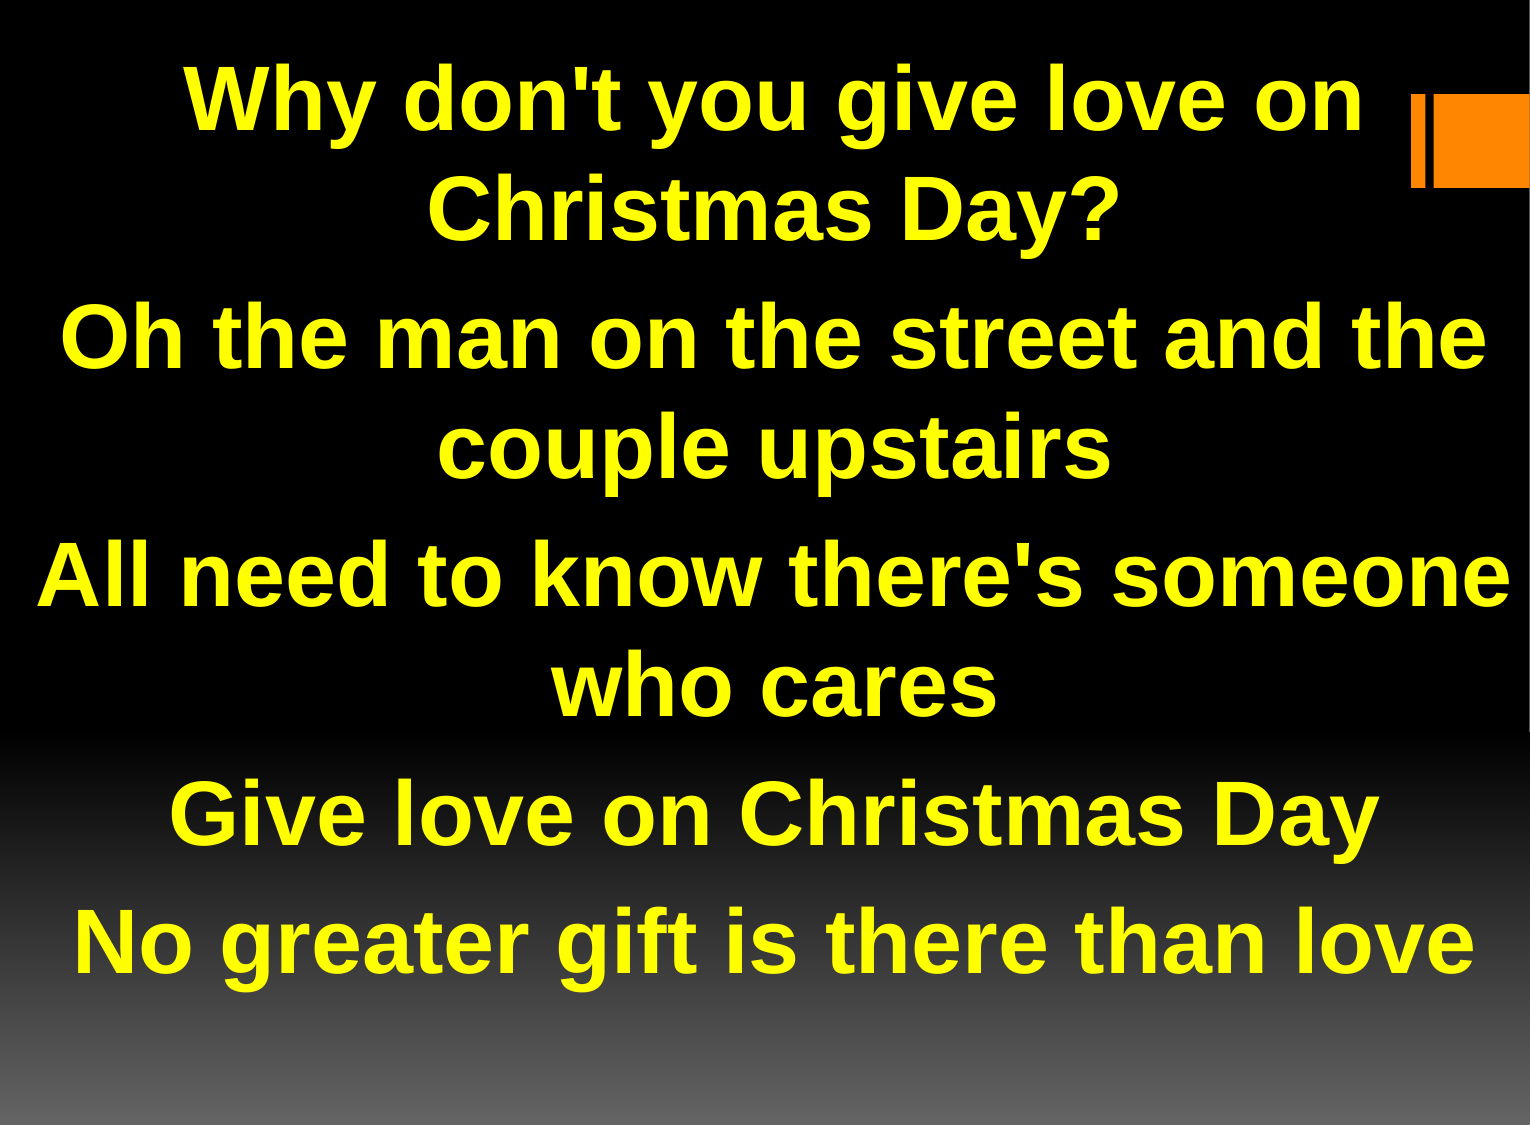

Why don't you give love on Christmas Day?
Oh the man on the street and the couple upstairs
All need to know there's someone who cares
Give love on Christmas Day
No greater gift is there than love